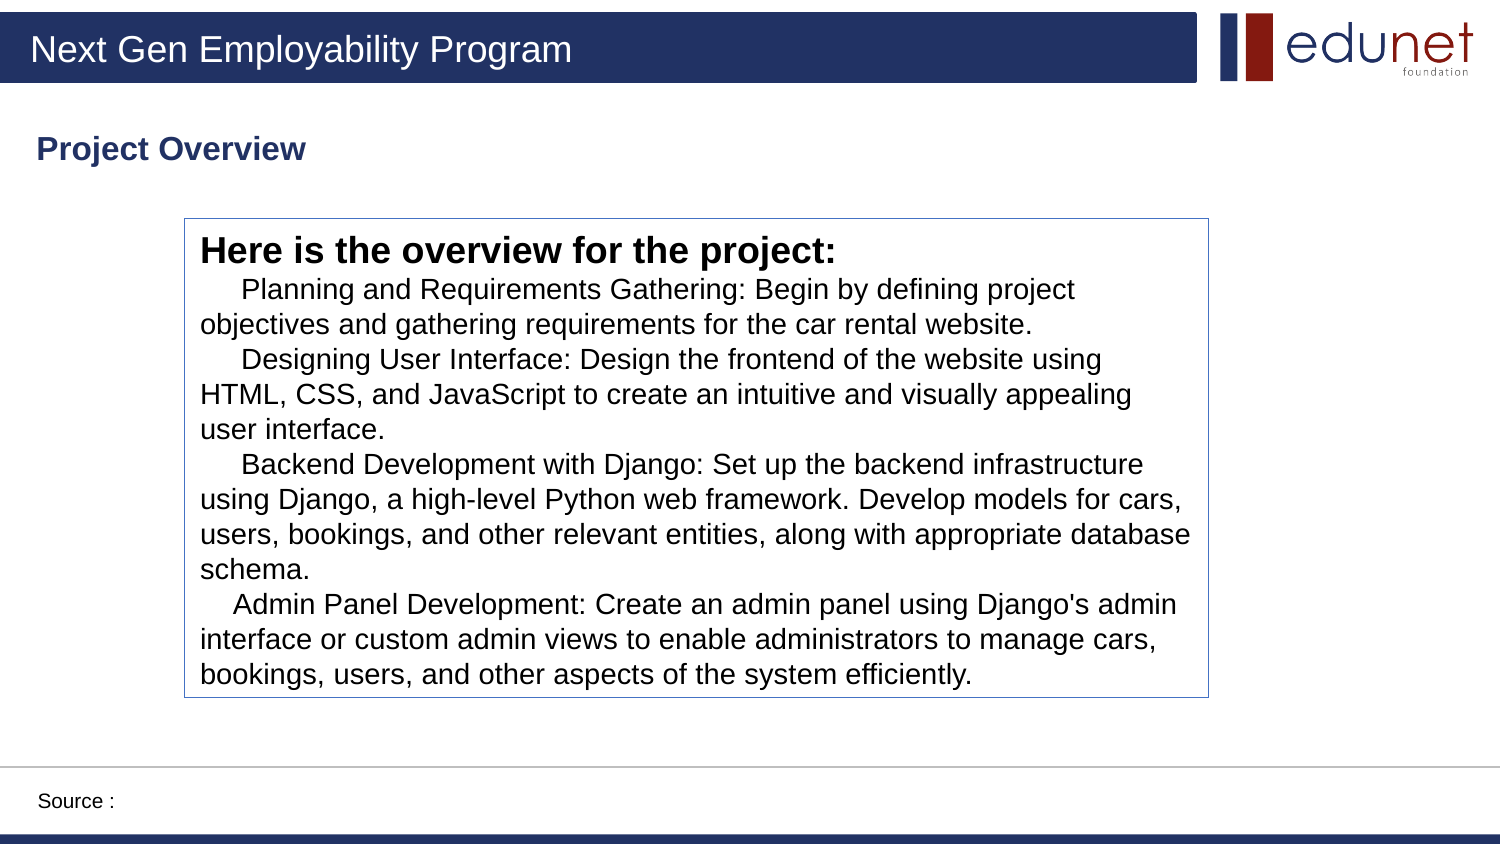

Project Overview
Here is the overview for the project:
     Planning and Requirements Gathering: Begin by defining project objectives and gathering requirements for the car rental website.
     Designing User Interface: Design the frontend of the website using HTML, CSS, and JavaScript to create an intuitive and visually appealing user interface.
     Backend Development with Django: Set up the backend infrastructure using Django, a high-level Python web framework. Develop models for cars, users, bookings, and other relevant entities, along with appropriate database schema.
    Admin Panel Development: Create an admin panel using Django's admin interface or custom admin views to enable administrators to manage cars, bookings, users, and other aspects of the system efficiently.
Source :